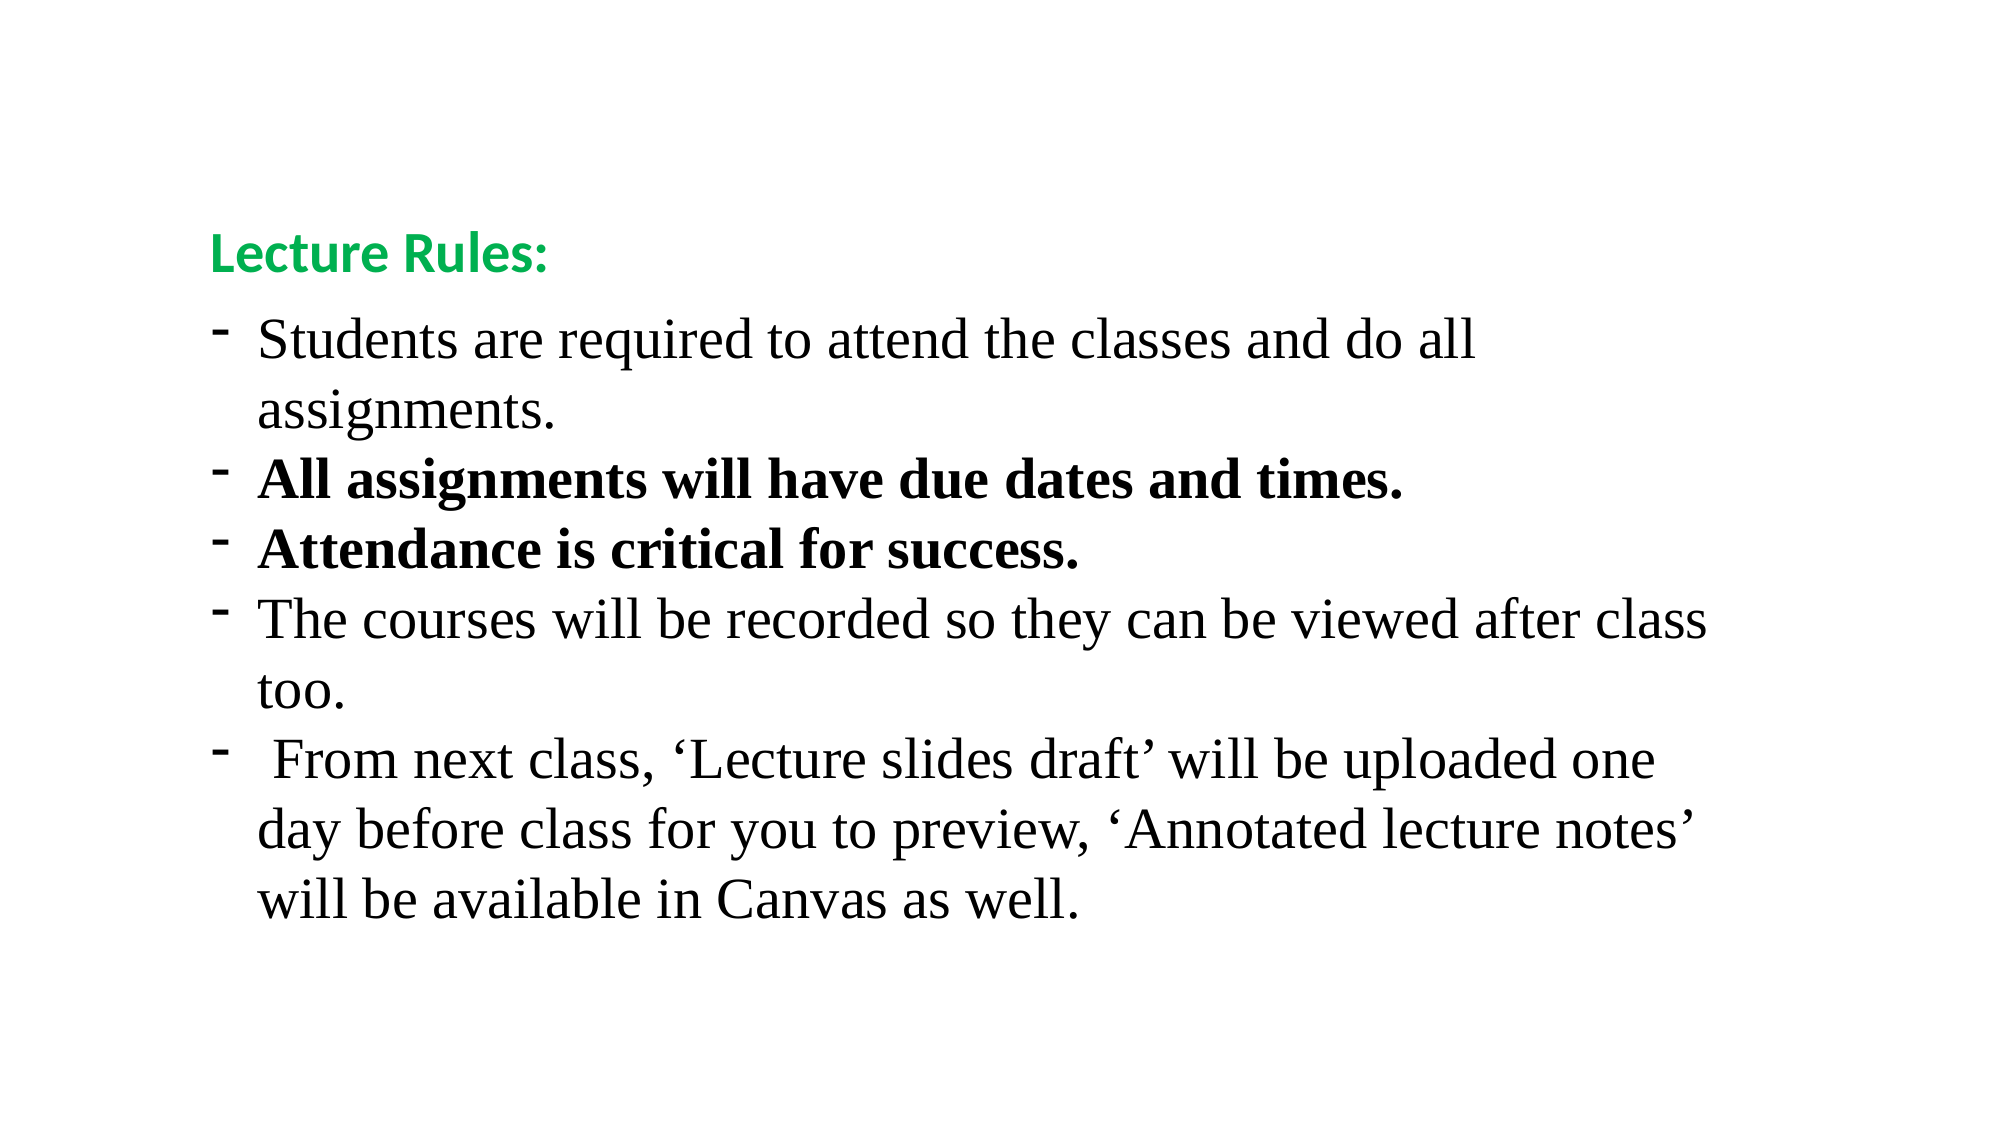

Lecture Rules:
Students are required to attend the classes and do all assignments.
All assignments will have due dates and times.
Attendance is critical for success.
The courses will be recorded so they can be viewed after class too.
 From next class, ‘Lecture slides draft’ will be uploaded one day before class for you to preview, ‘Annotated lecture notes’ will be available in Canvas as well.